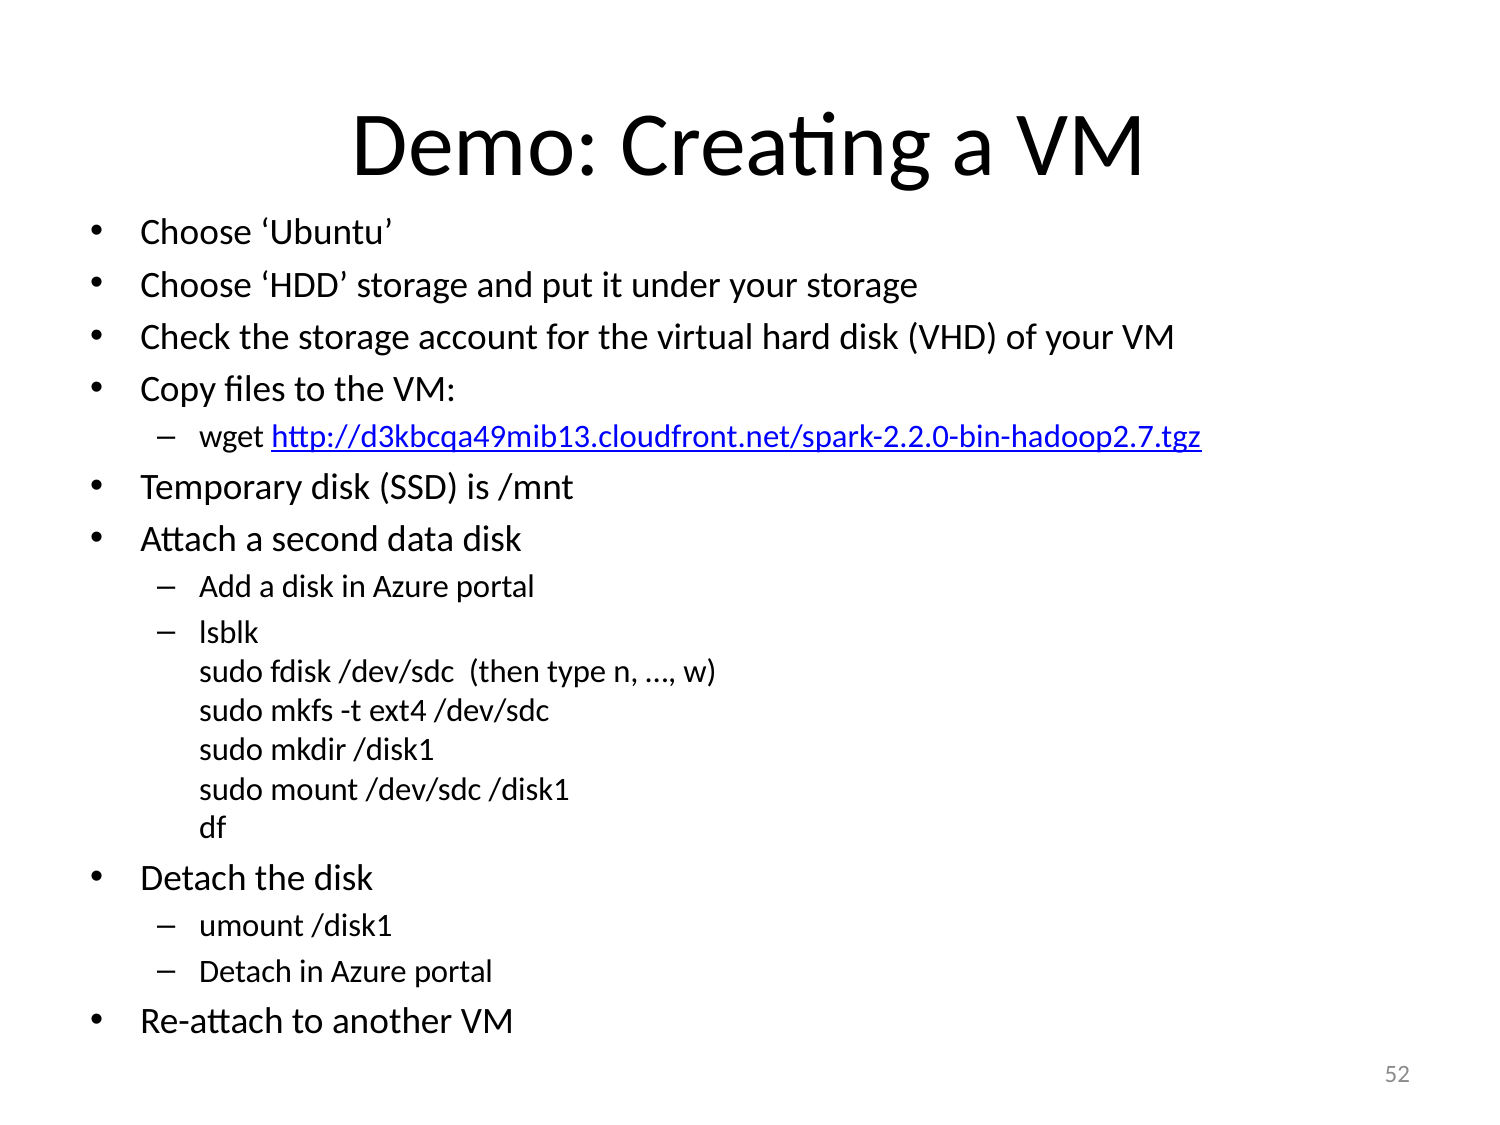

# Demo: Creating a VM
Choose ‘Ubuntu’
Choose ‘HDD’ storage and put it under your storage
Check the storage account for the virtual hard disk (VHD) of your VM
Copy files to the VM:
wget http://d3kbcqa49mib13.cloudfront.net/spark-2.2.0-bin-hadoop2.7.tgz
Temporary disk (SSD) is /mnt
Attach a second data disk
Add a disk in Azure portal
lsblk
sudo fdisk /dev/sdc  (then type n, …, w)
sudo mkfs -t ext4 /dev/sdc
sudo mkdir /disk1
sudo mount /dev/sdc /disk1
df
Detach the disk
umount /disk1
Detach in Azure portal
Re-attach to another VM

52